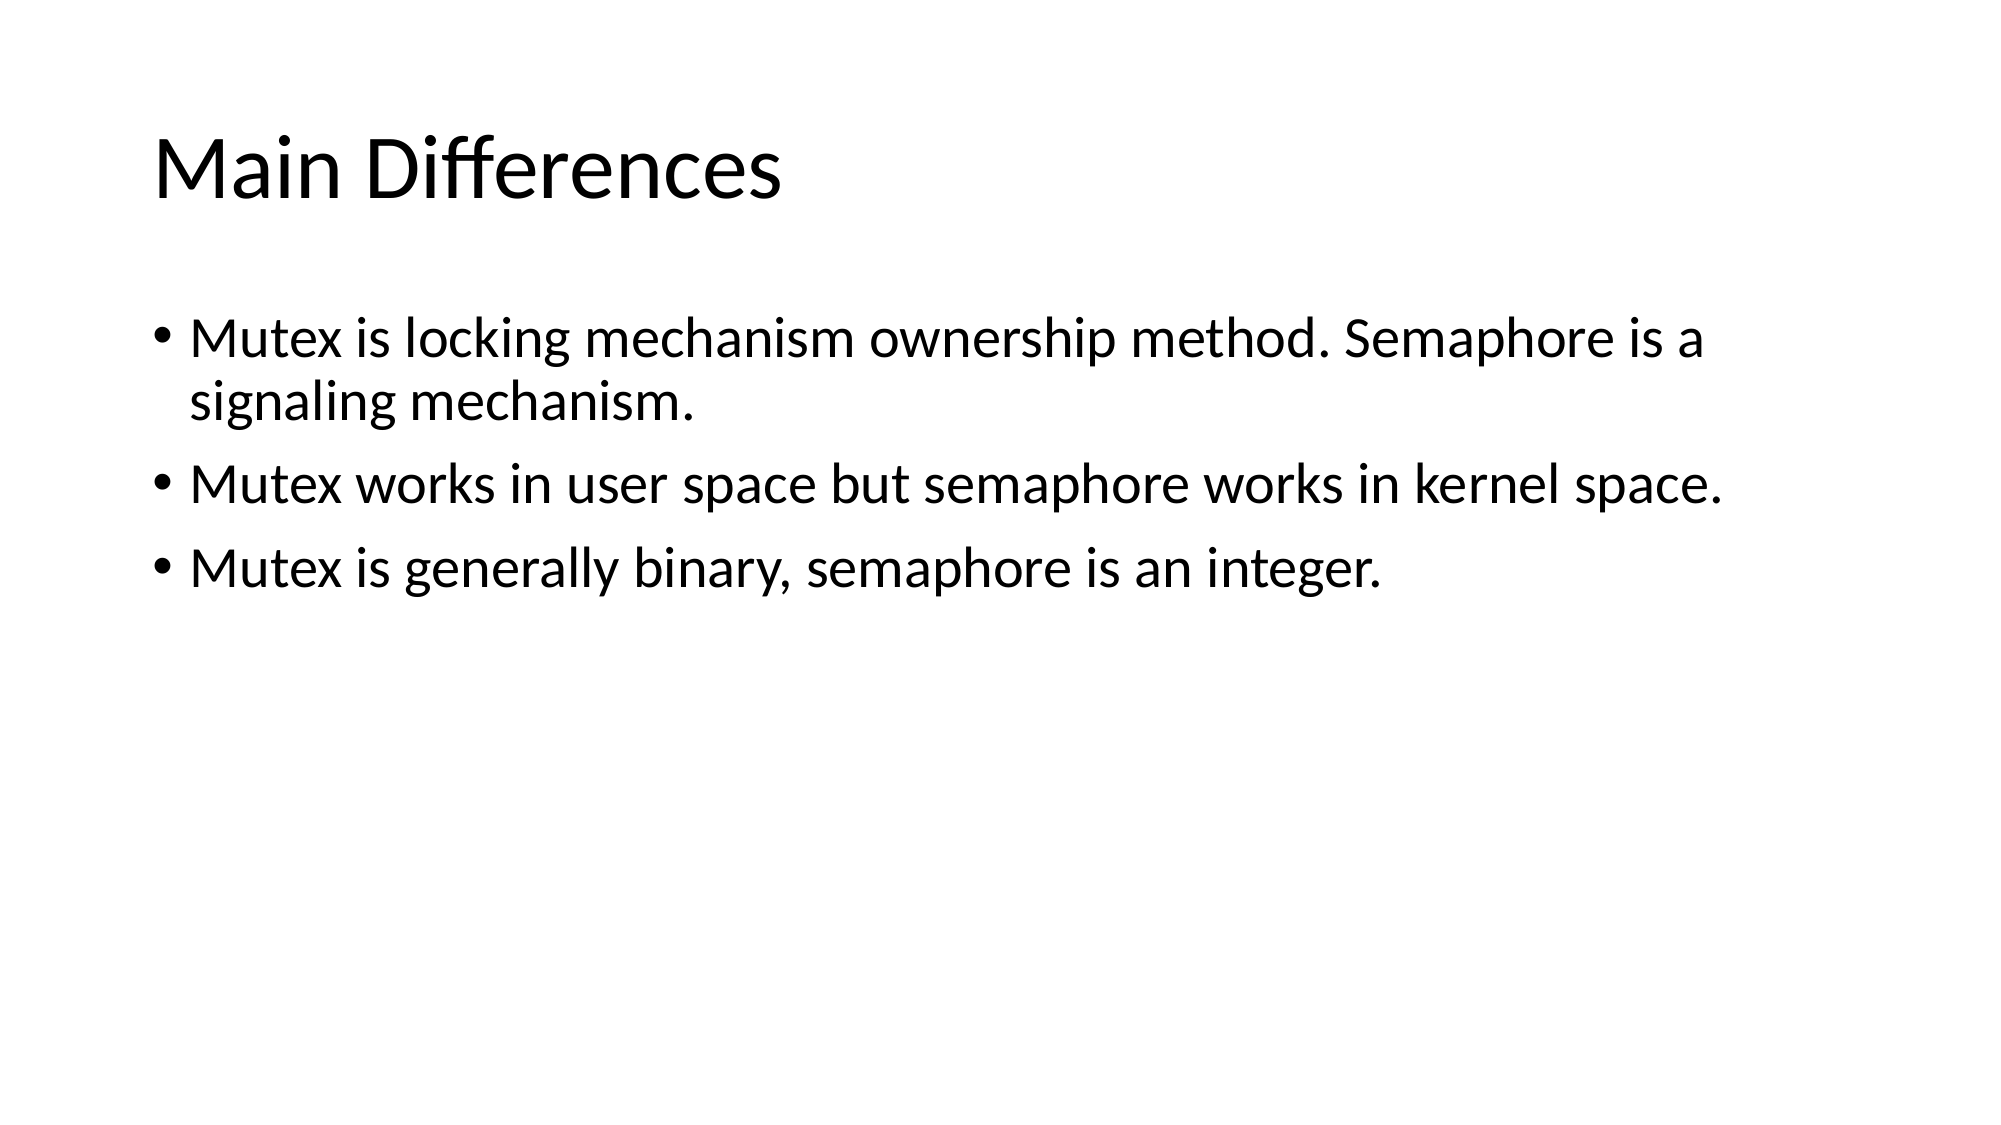

# Main Differences
Mutex is locking mechanism ownership method. Semaphore is a signaling mechanism.
Mutex works in user space but semaphore works in kernel space.
Mutex is generally binary, semaphore is an integer.